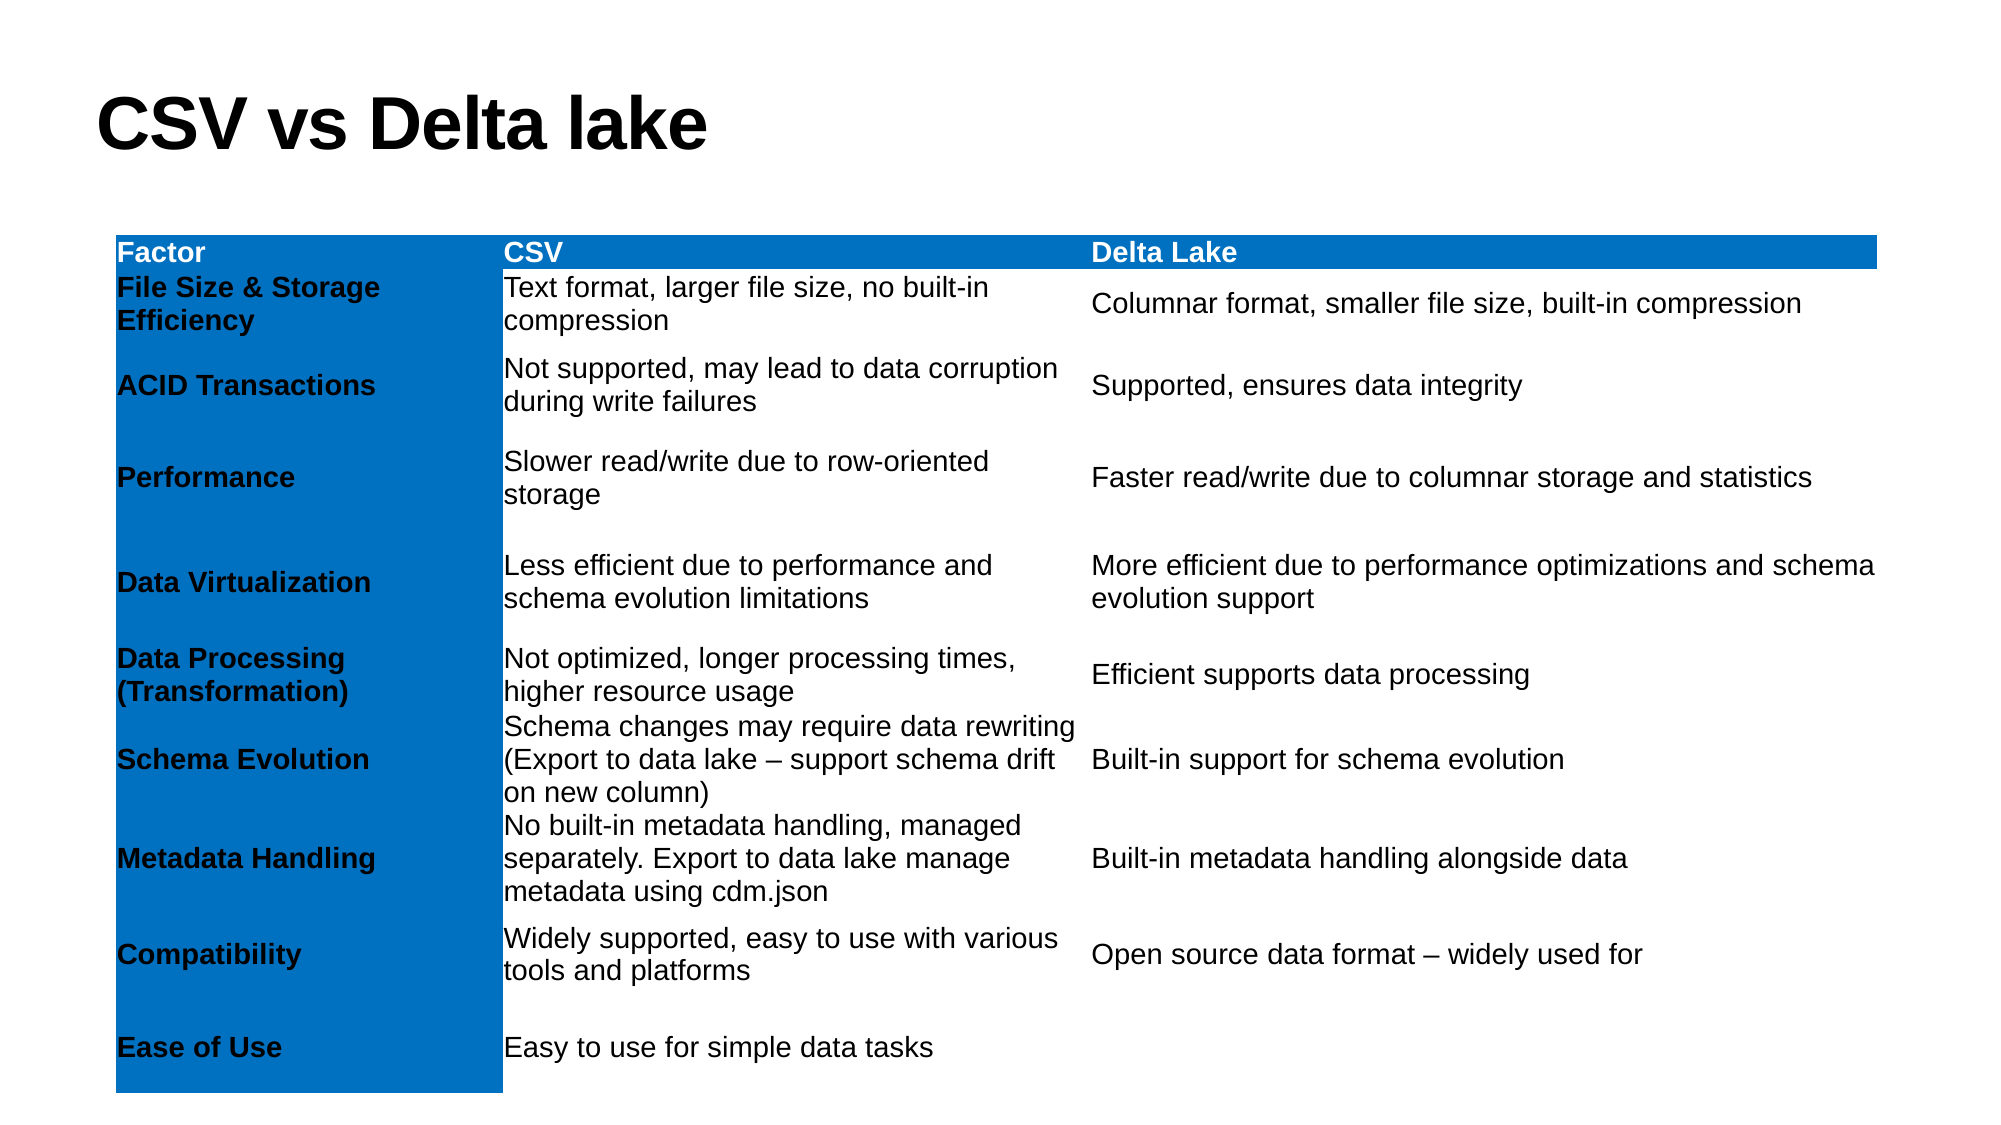

# CSV vs Delta lake
| Factor | CSV | Delta Lake |
| --- | --- | --- |
| File Size & Storage Efficiency | Text format, larger file size, no built-in compression | Columnar format, smaller file size, built-in compression |
| ACID Transactions | Not supported, may lead to data corruption during write failures | Supported, ensures data integrity |
| Performance | Slower read/write due to row-oriented storage | Faster read/write due to columnar storage and statistics |
| Data Virtualization | Less efficient due to performance and schema evolution limitations | More efficient due to performance optimizations and schema evolution support |
| Data Processing (Transformation) | Not optimized, longer processing times, higher resource usage | Efficient supports data processing |
| Schema Evolution | Schema changes may require data rewriting (Export to data lake – support schema drift on new column) | Built-in support for schema evolution |
| Metadata Handling | No built-in metadata handling, managed separately. Export to data lake manage metadata using cdm.json | Built-in metadata handling alongside data |
| Compatibility | Widely supported, easy to use with various tools and platforms | Open source data format – widely used for |
| Ease of Use | Easy to use for simple data tasks |  |